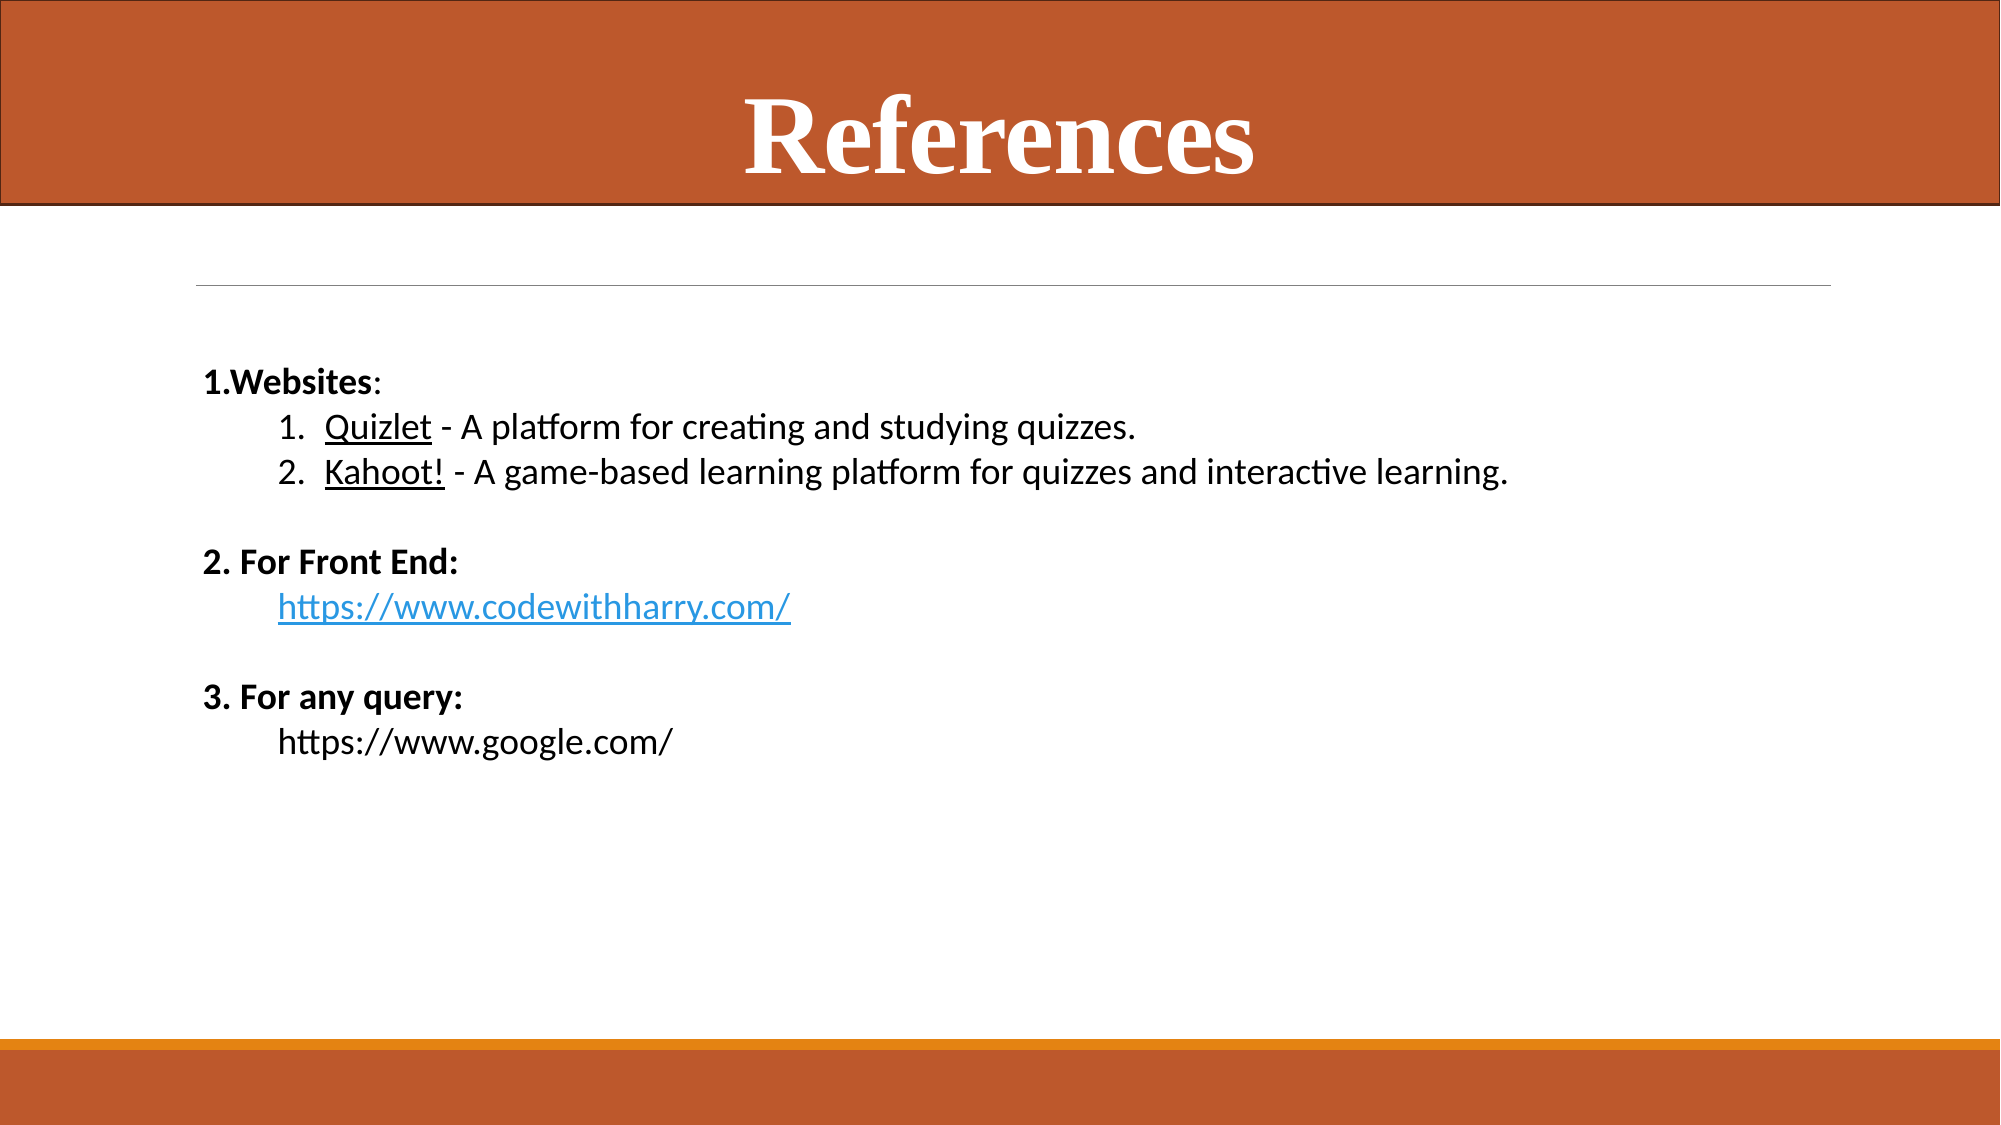

# References

1.Websites:
Quizlet - A platform for creating and studying quizzes.
Kahoot! - A game-based learning platform for quizzes and interactive learning.

2. For Front End:
https://www.codewithharry.com/

3. For any query:
https://www.google.com/